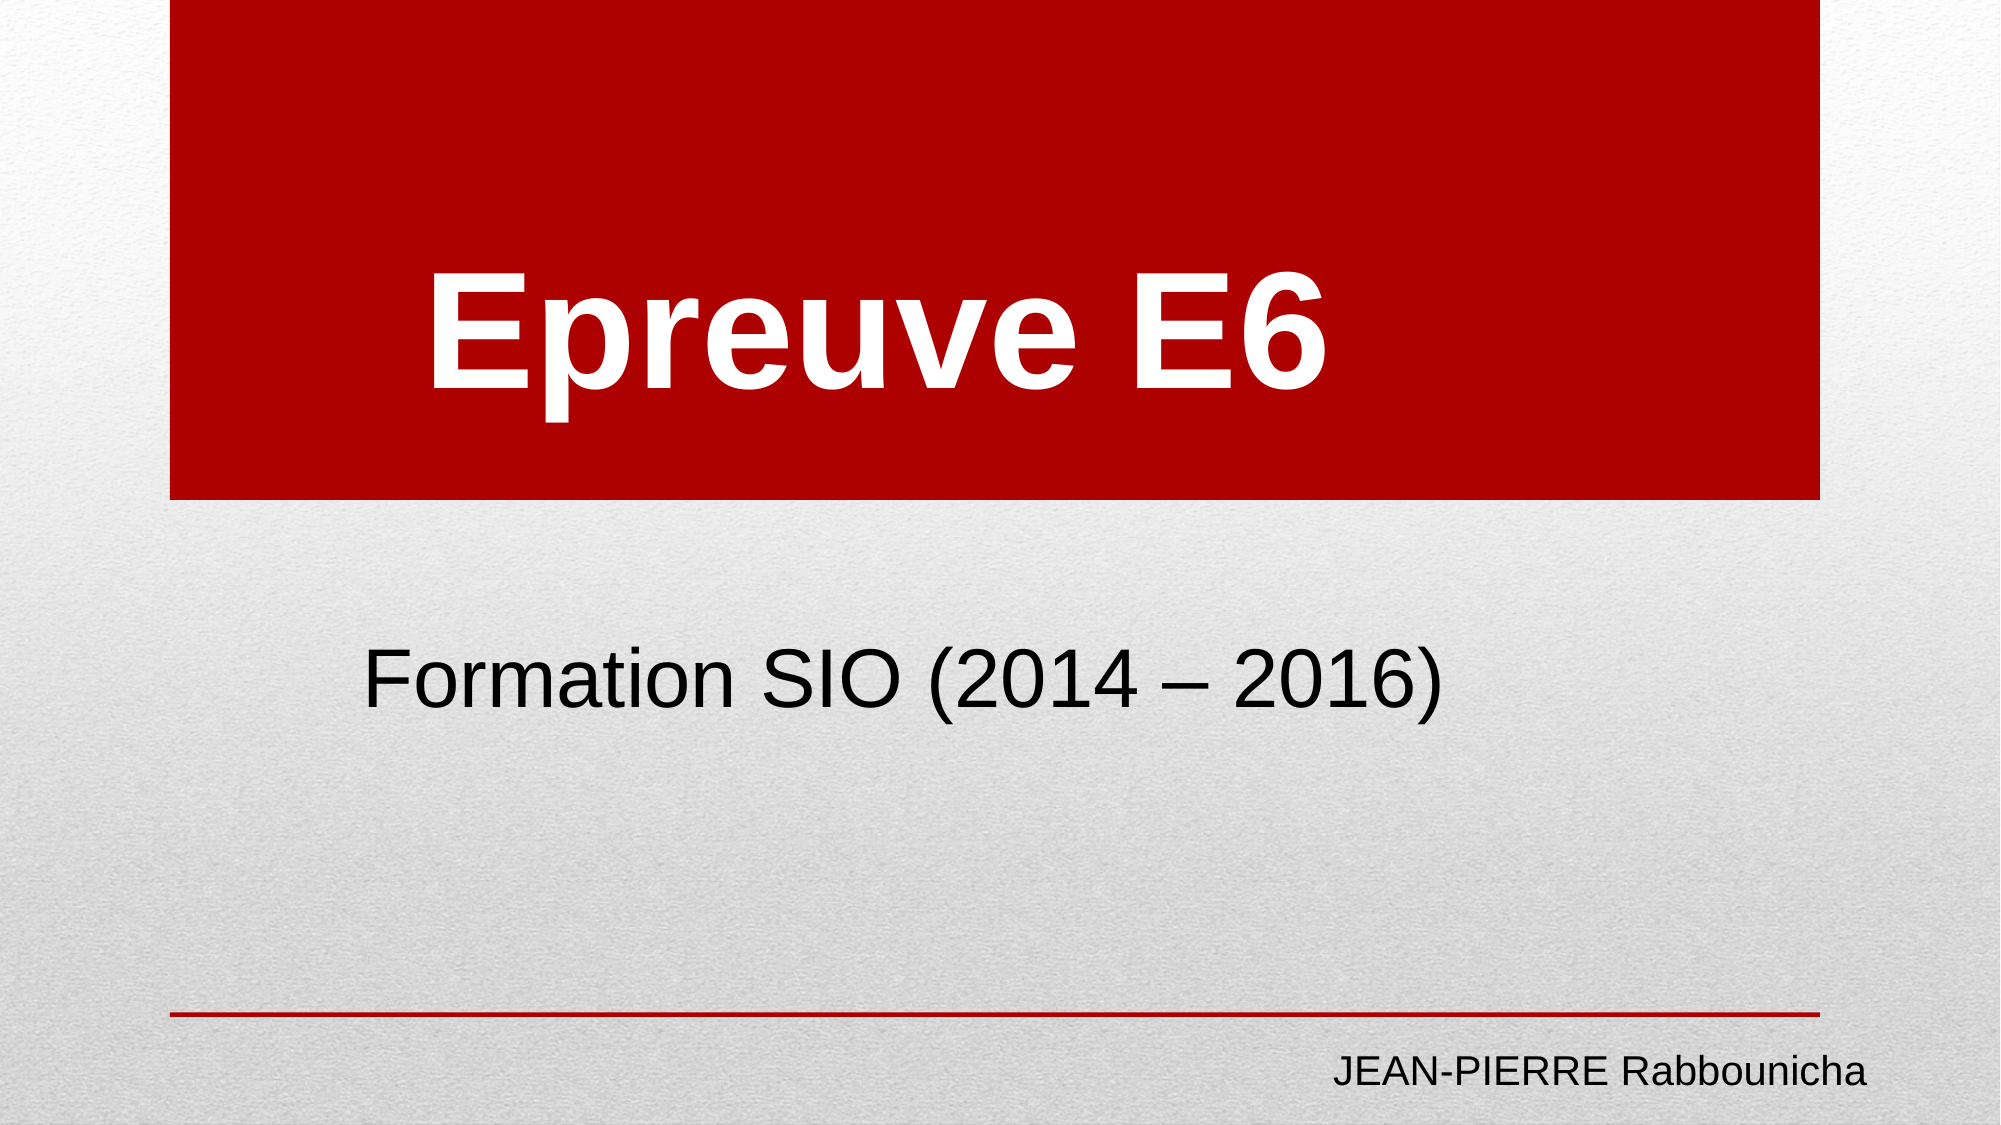

# Epreuve E6
Formation SIO (2014 – 2016)
JEAN-PIERRE Rabbounicha